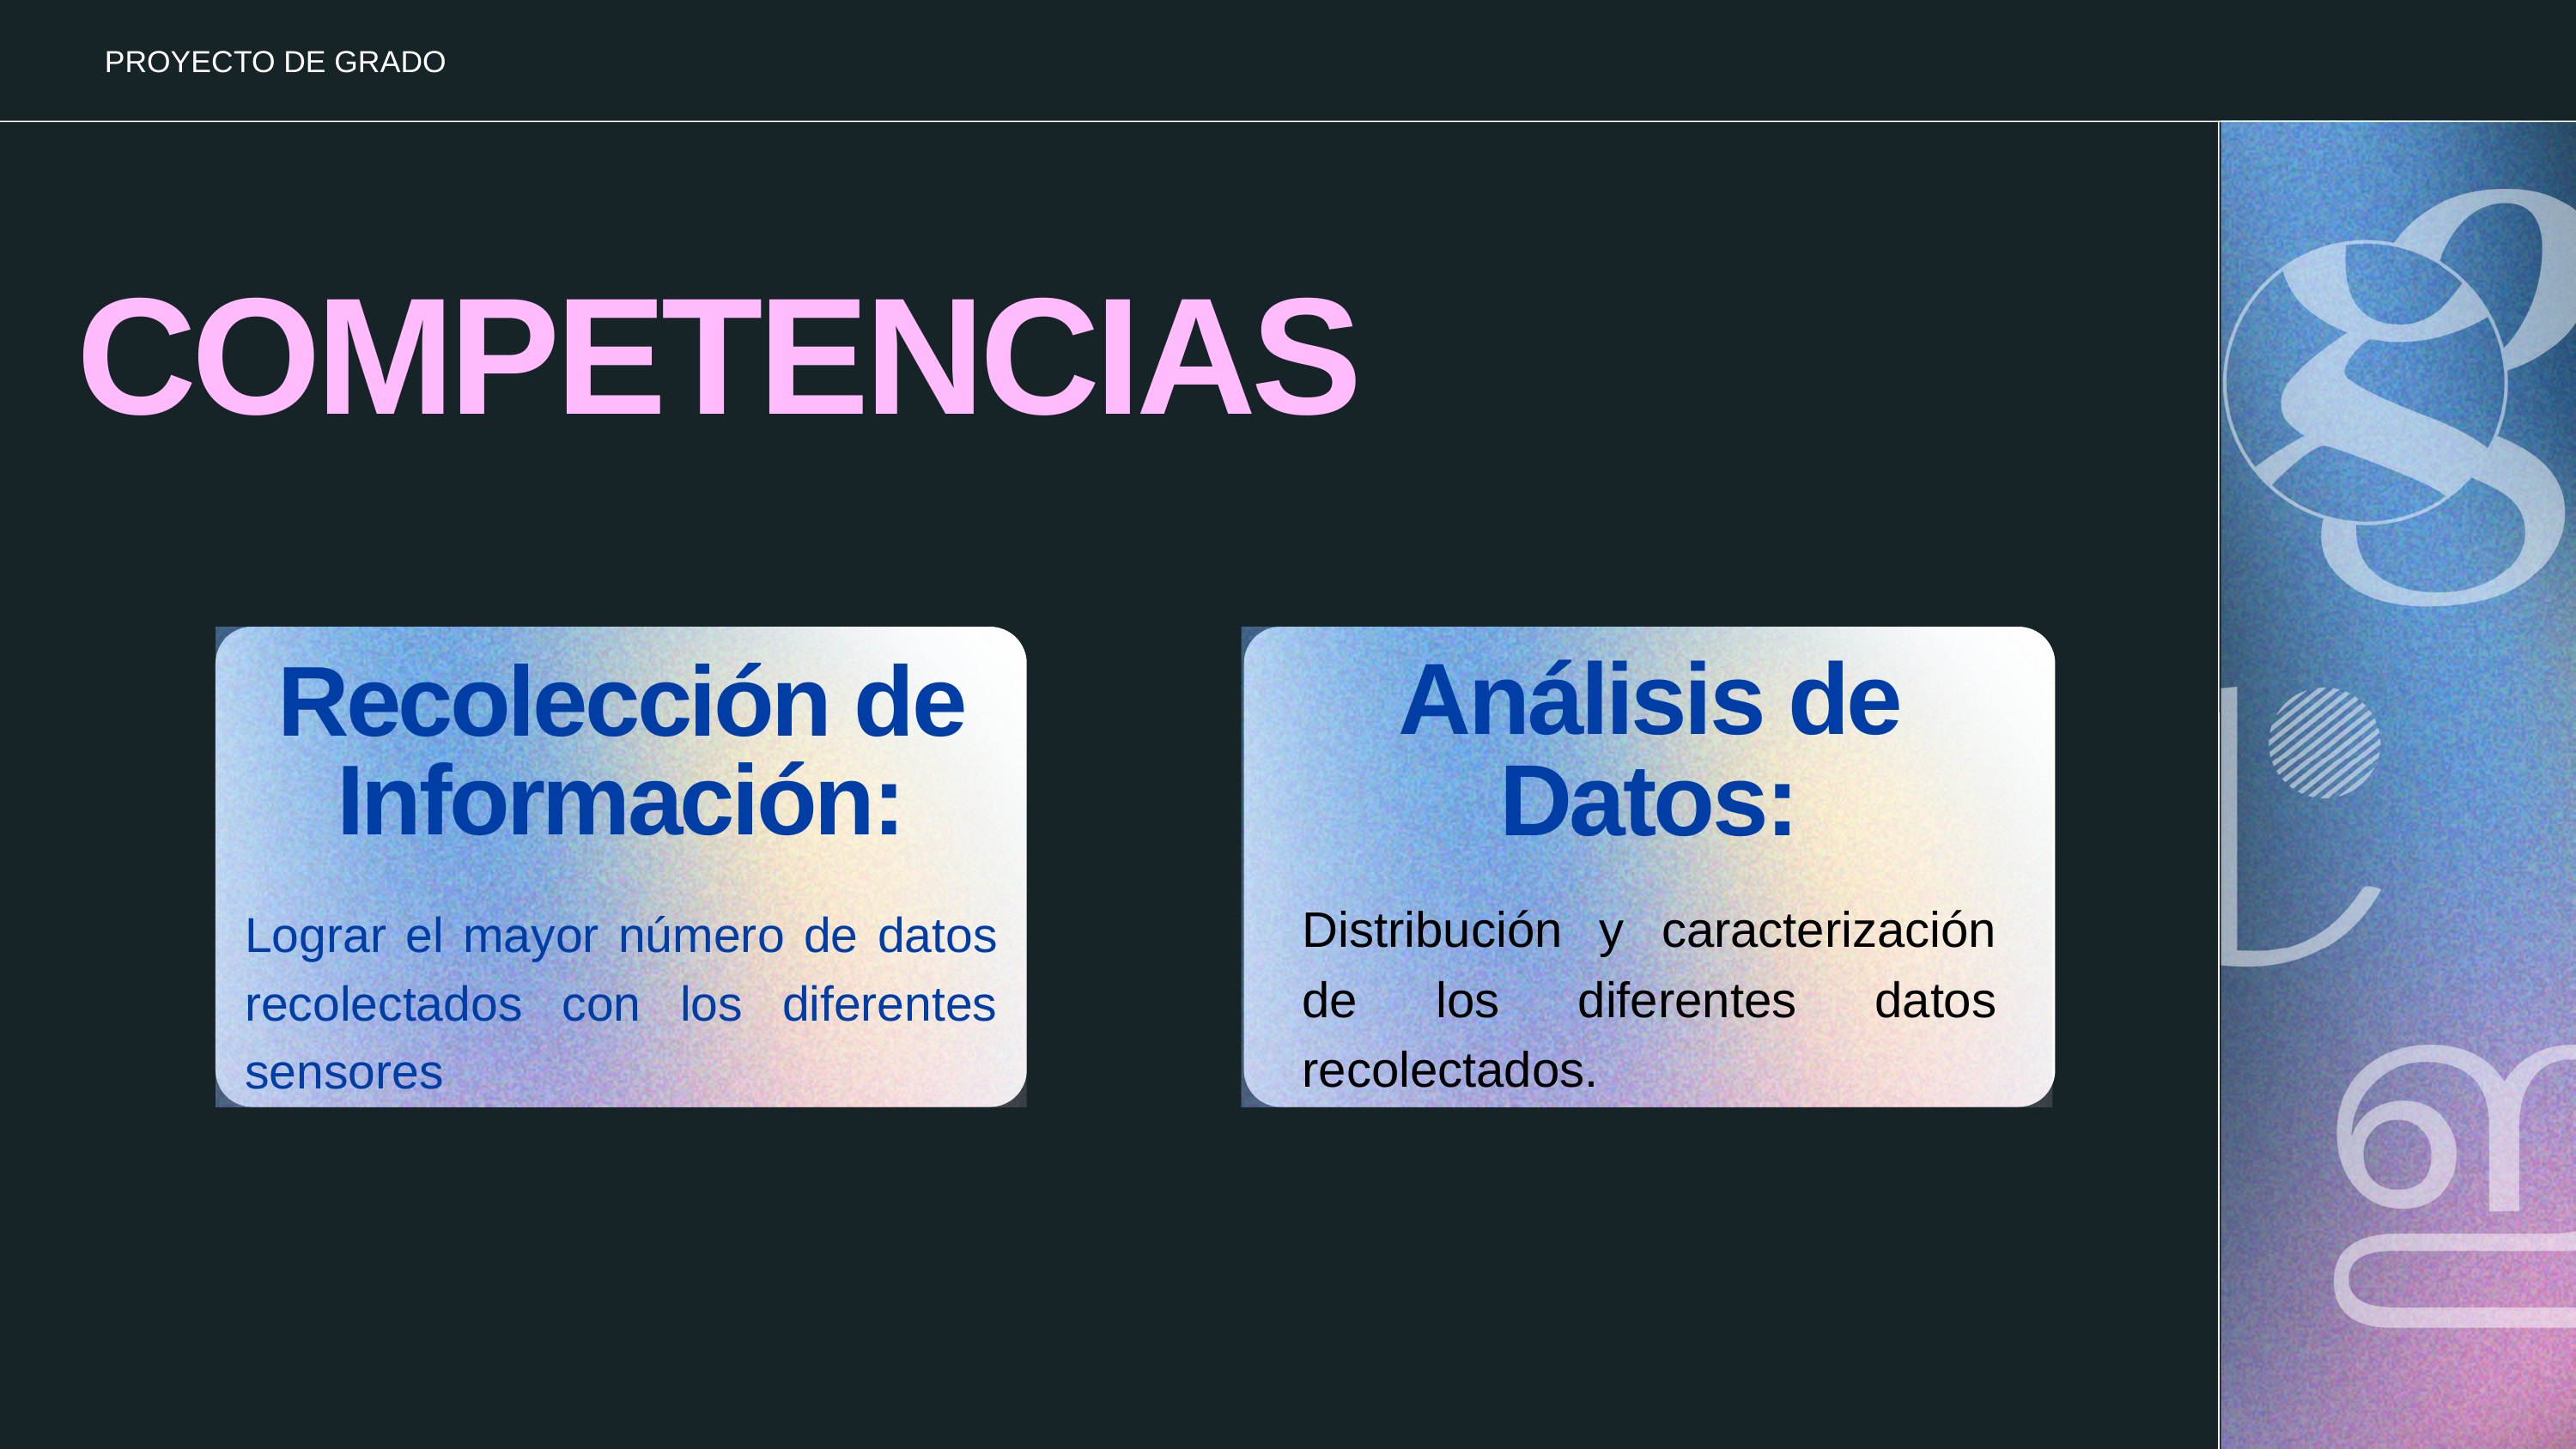

PROYECTO DE GRADO

COMPETENCIAS

Recolección de Información:
Lograr el mayor número de datos recolectados con los diferentes sensores
Análisis de Datos:
Distribución y caracterización de los diferentes datos recolectados.